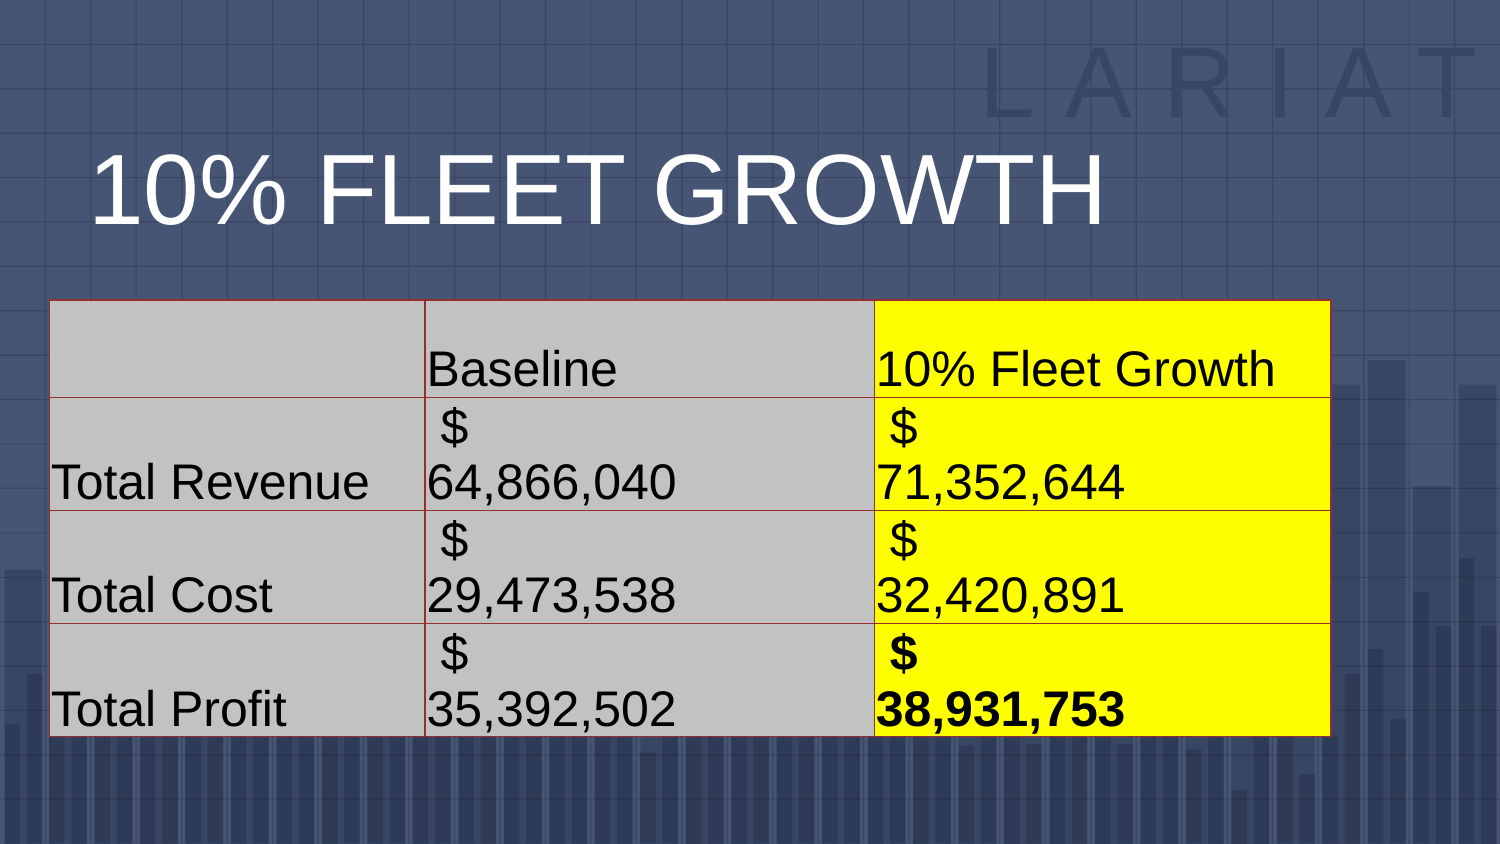

LARIAT
# 10% FLEET GROWTH
|  | Baseline | 10% Fleet Growth |
| --- | --- | --- |
| Total Revenue | $ 64,866,040 | $ 71,352,644 |
| Total Cost | $ 29,473,538 | $ 32,420,891 |
| Total Profit | $ 35,392,502 | $ 38,931,753 |